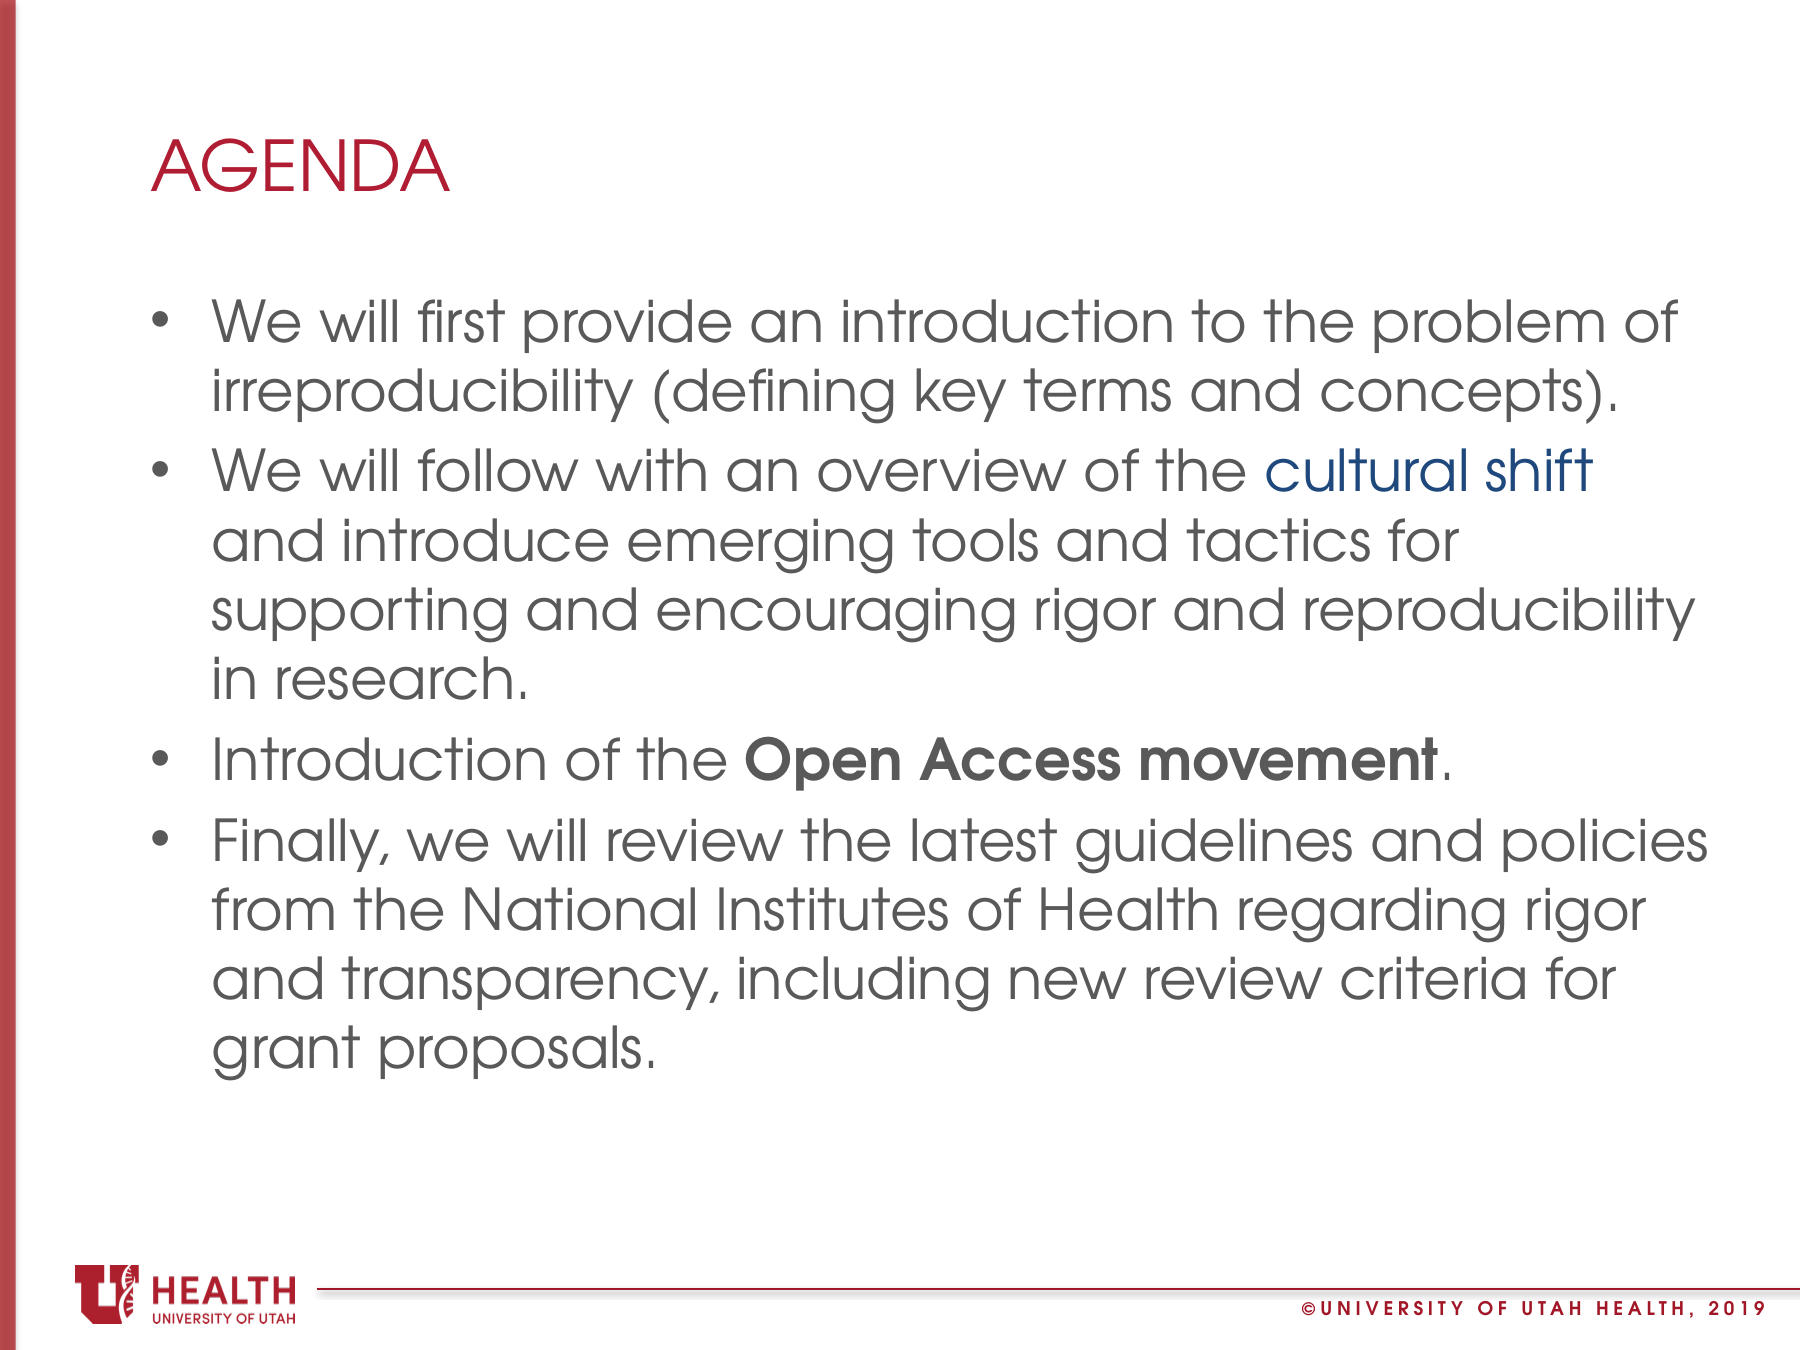

# Agenda
We will first provide an introduction to the problem of irreproducibility (defining key terms and concepts).
We will follow with an overview of the cultural shift and introduce emerging tools and tactics for supporting and encouraging rigor and reproducibility in research.
Introduction of the Open Access movement.
Finally, we will review the latest guidelines and policies from the National Institutes of Health regarding rigor and transparency, including new review criteria for grant proposals.